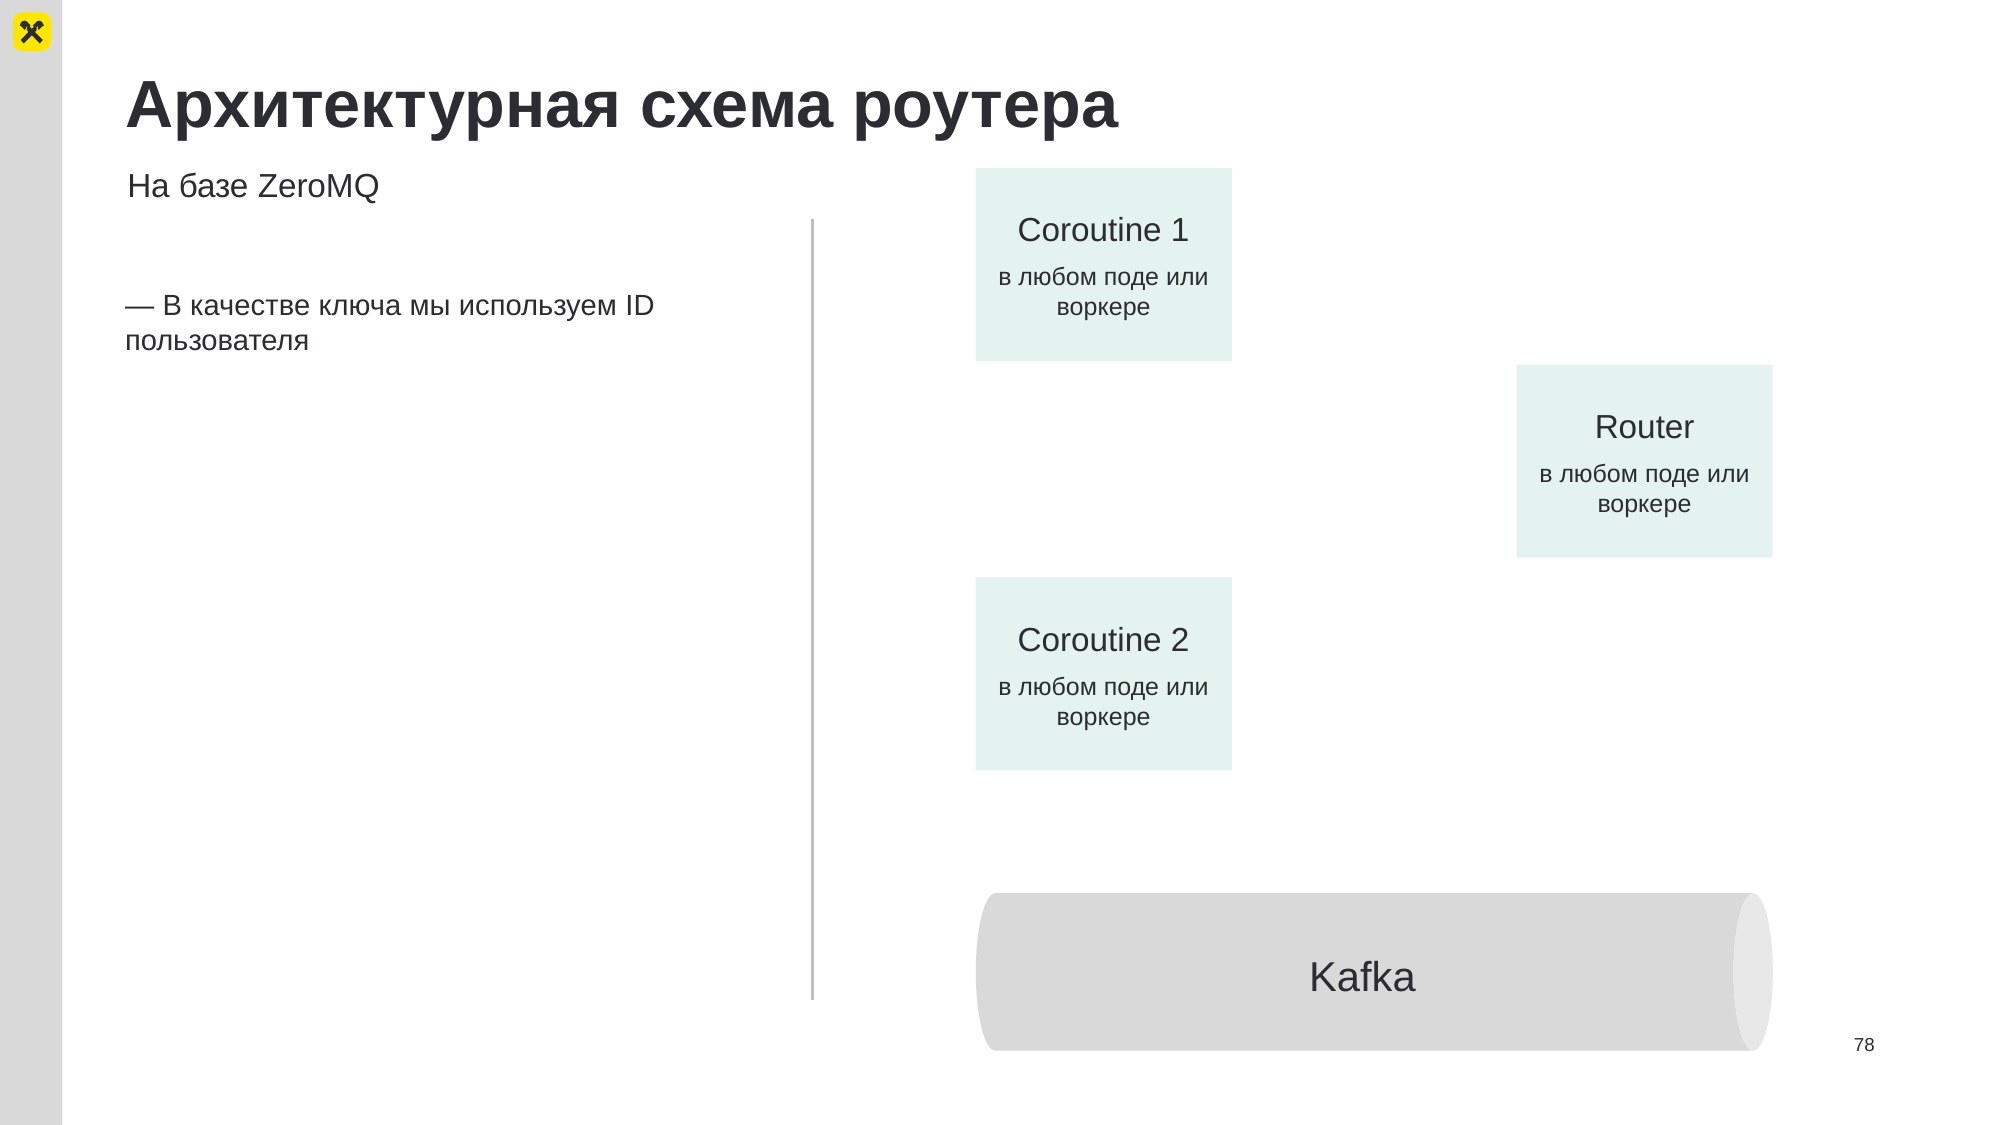

# Архитектурная схема роутера
На базе ZeroMQ
Coroutine 1
в любом поде или воркере
Router
в любом поде или воркере
Coroutine 2
в любом поде или воркере

Kafka
— В качестве ключа мы используем ID пользователя
78